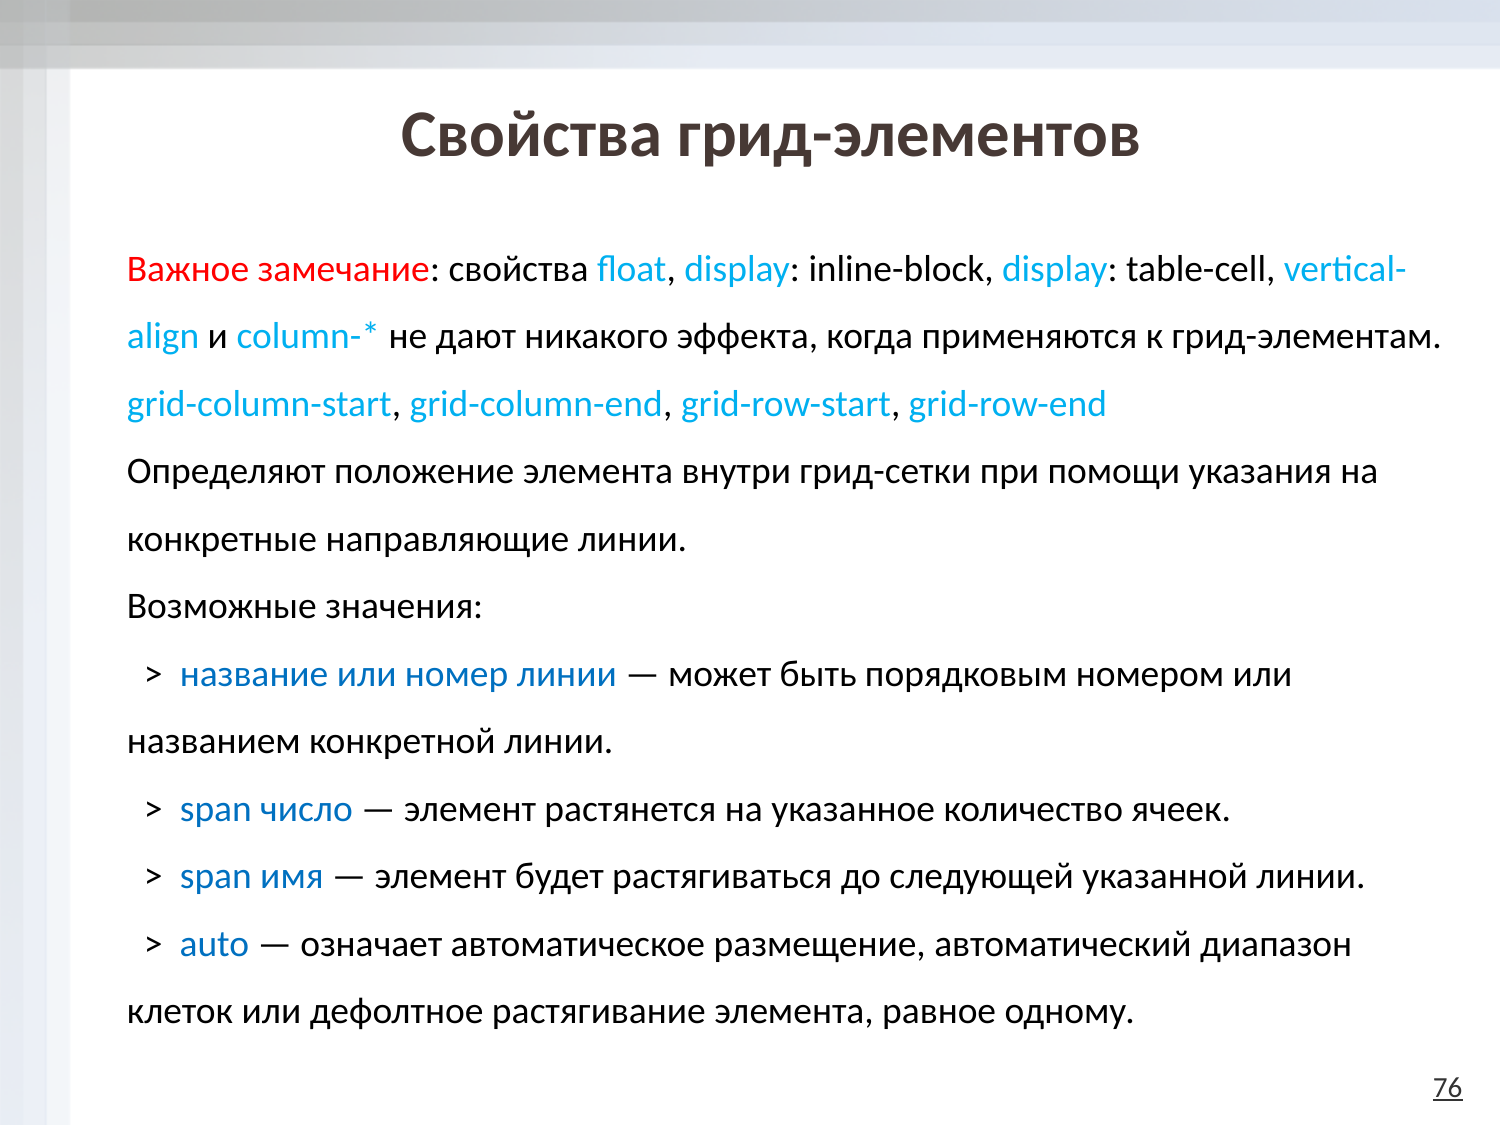

# Свойства грид-элементов
Важное замечание: свойства float, display: inline-block, display: table-cell, vertical-align и column-* не дают никакого эффекта, когда применяются к грид-элементам.
grid-column-start, grid-column-end, grid-row-start, grid-row-end
Определяют положение элемента внутри грид-сетки при помощи указания на конкретные направляющие линии.
Возможные значения:
  >  название или номер линии — может быть порядковым номером или названием конкретной линии.
  >  span число — элемент растянется на указанное количество ячеек.
  >  span имя — элемент будет растягиваться до следующей указанной линии.
  >  auto — означает автоматическое размещение, автоматический диапазон клеток или дефолтное растягивание элемента, равное одному.
76